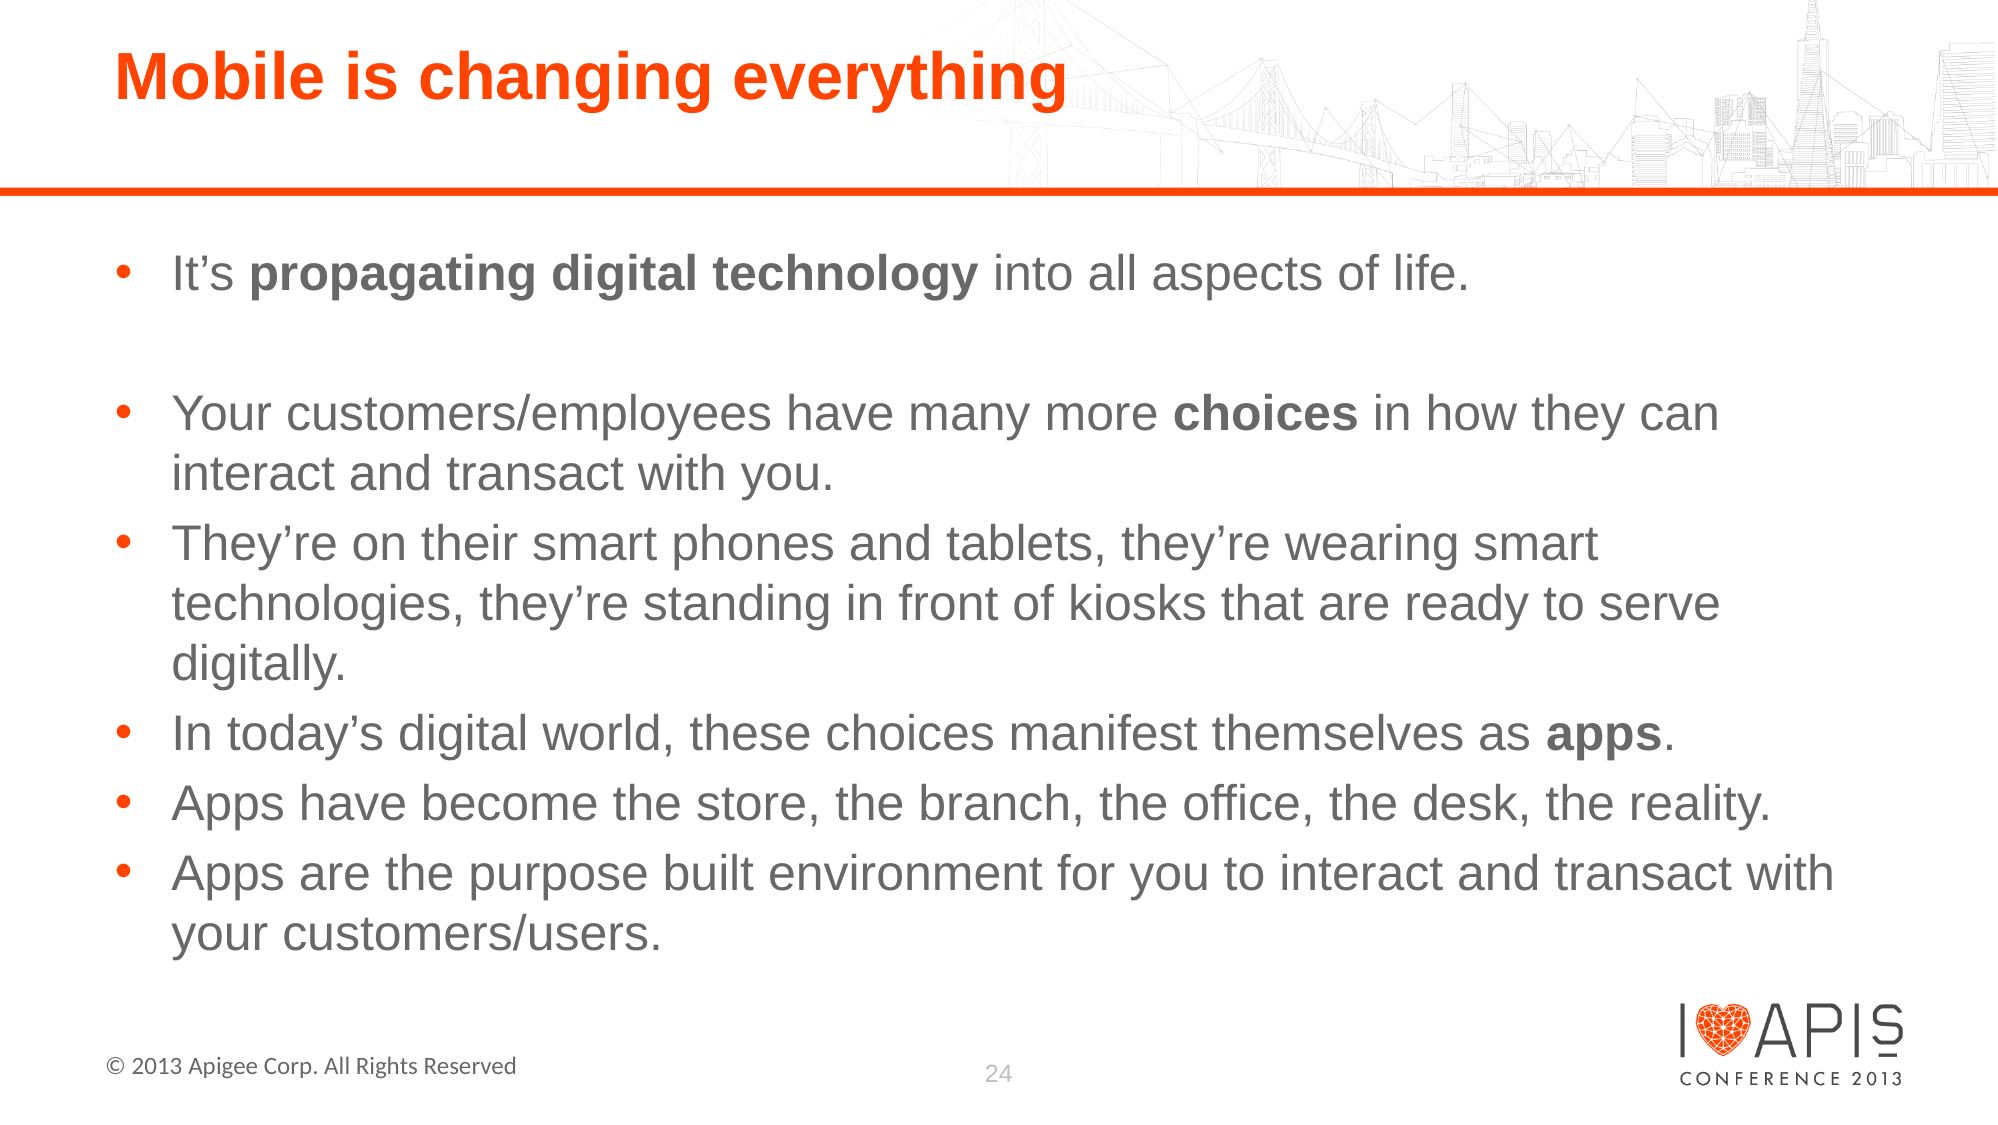

# Mobile is changing everything
It’s propagating digital technology into all aspects of life.

Your customers/employees have many more choices in how they can interact and transact with you.
They’re on their smart phones and tablets, they’re wearing smart technologies, they’re standing in front of kiosks that are ready to serve digitally.
In today’s digital world, these choices manifest themselves as apps.
Apps have become the store, the branch, the office, the desk, the reality.
Apps are the purpose built environment for you to interact and transact with your customers/users.

24